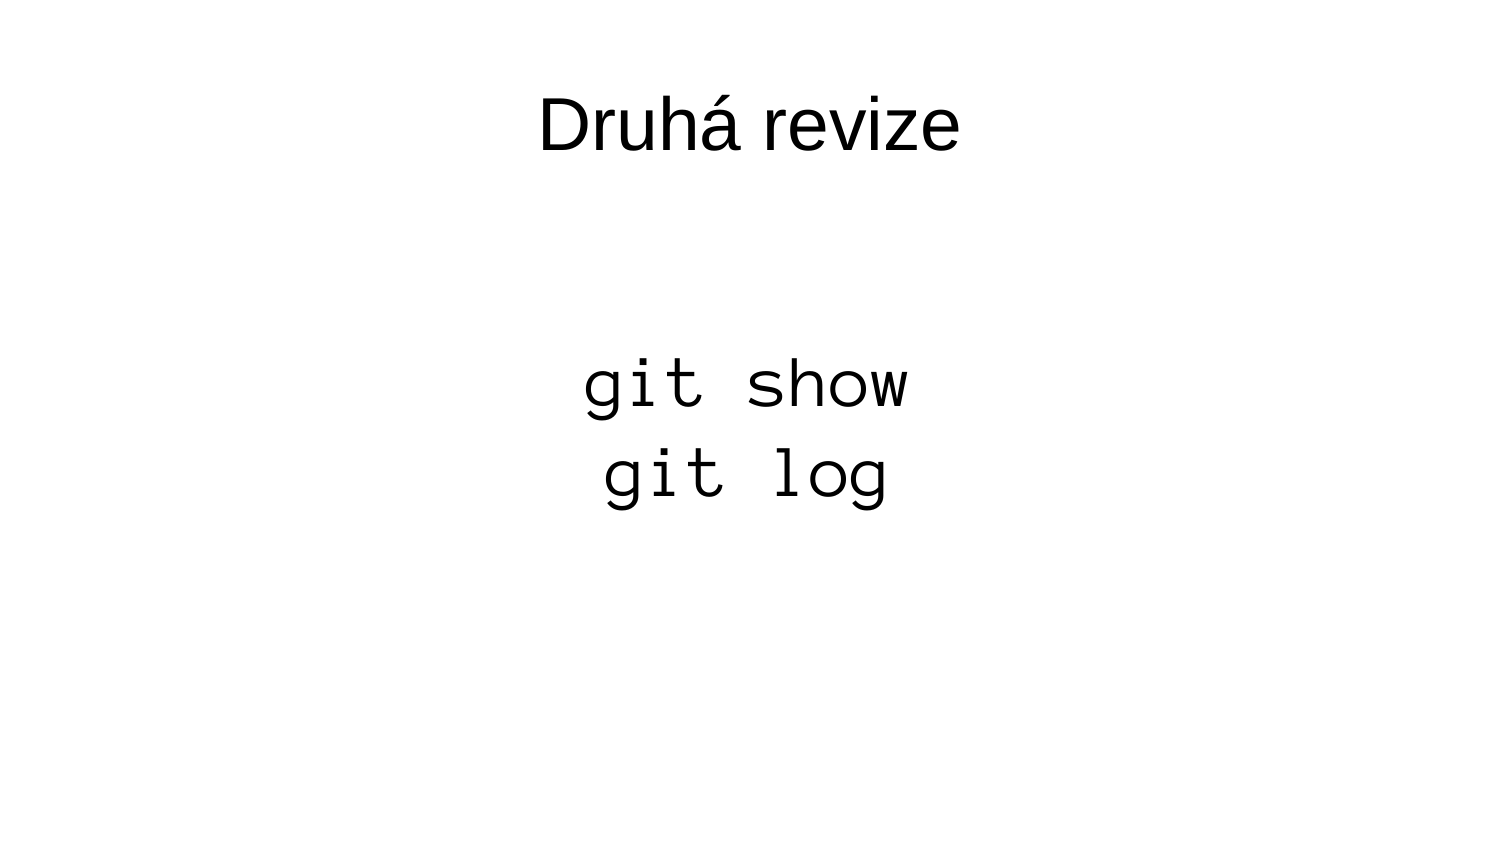

# Druhá revize
git show
git log